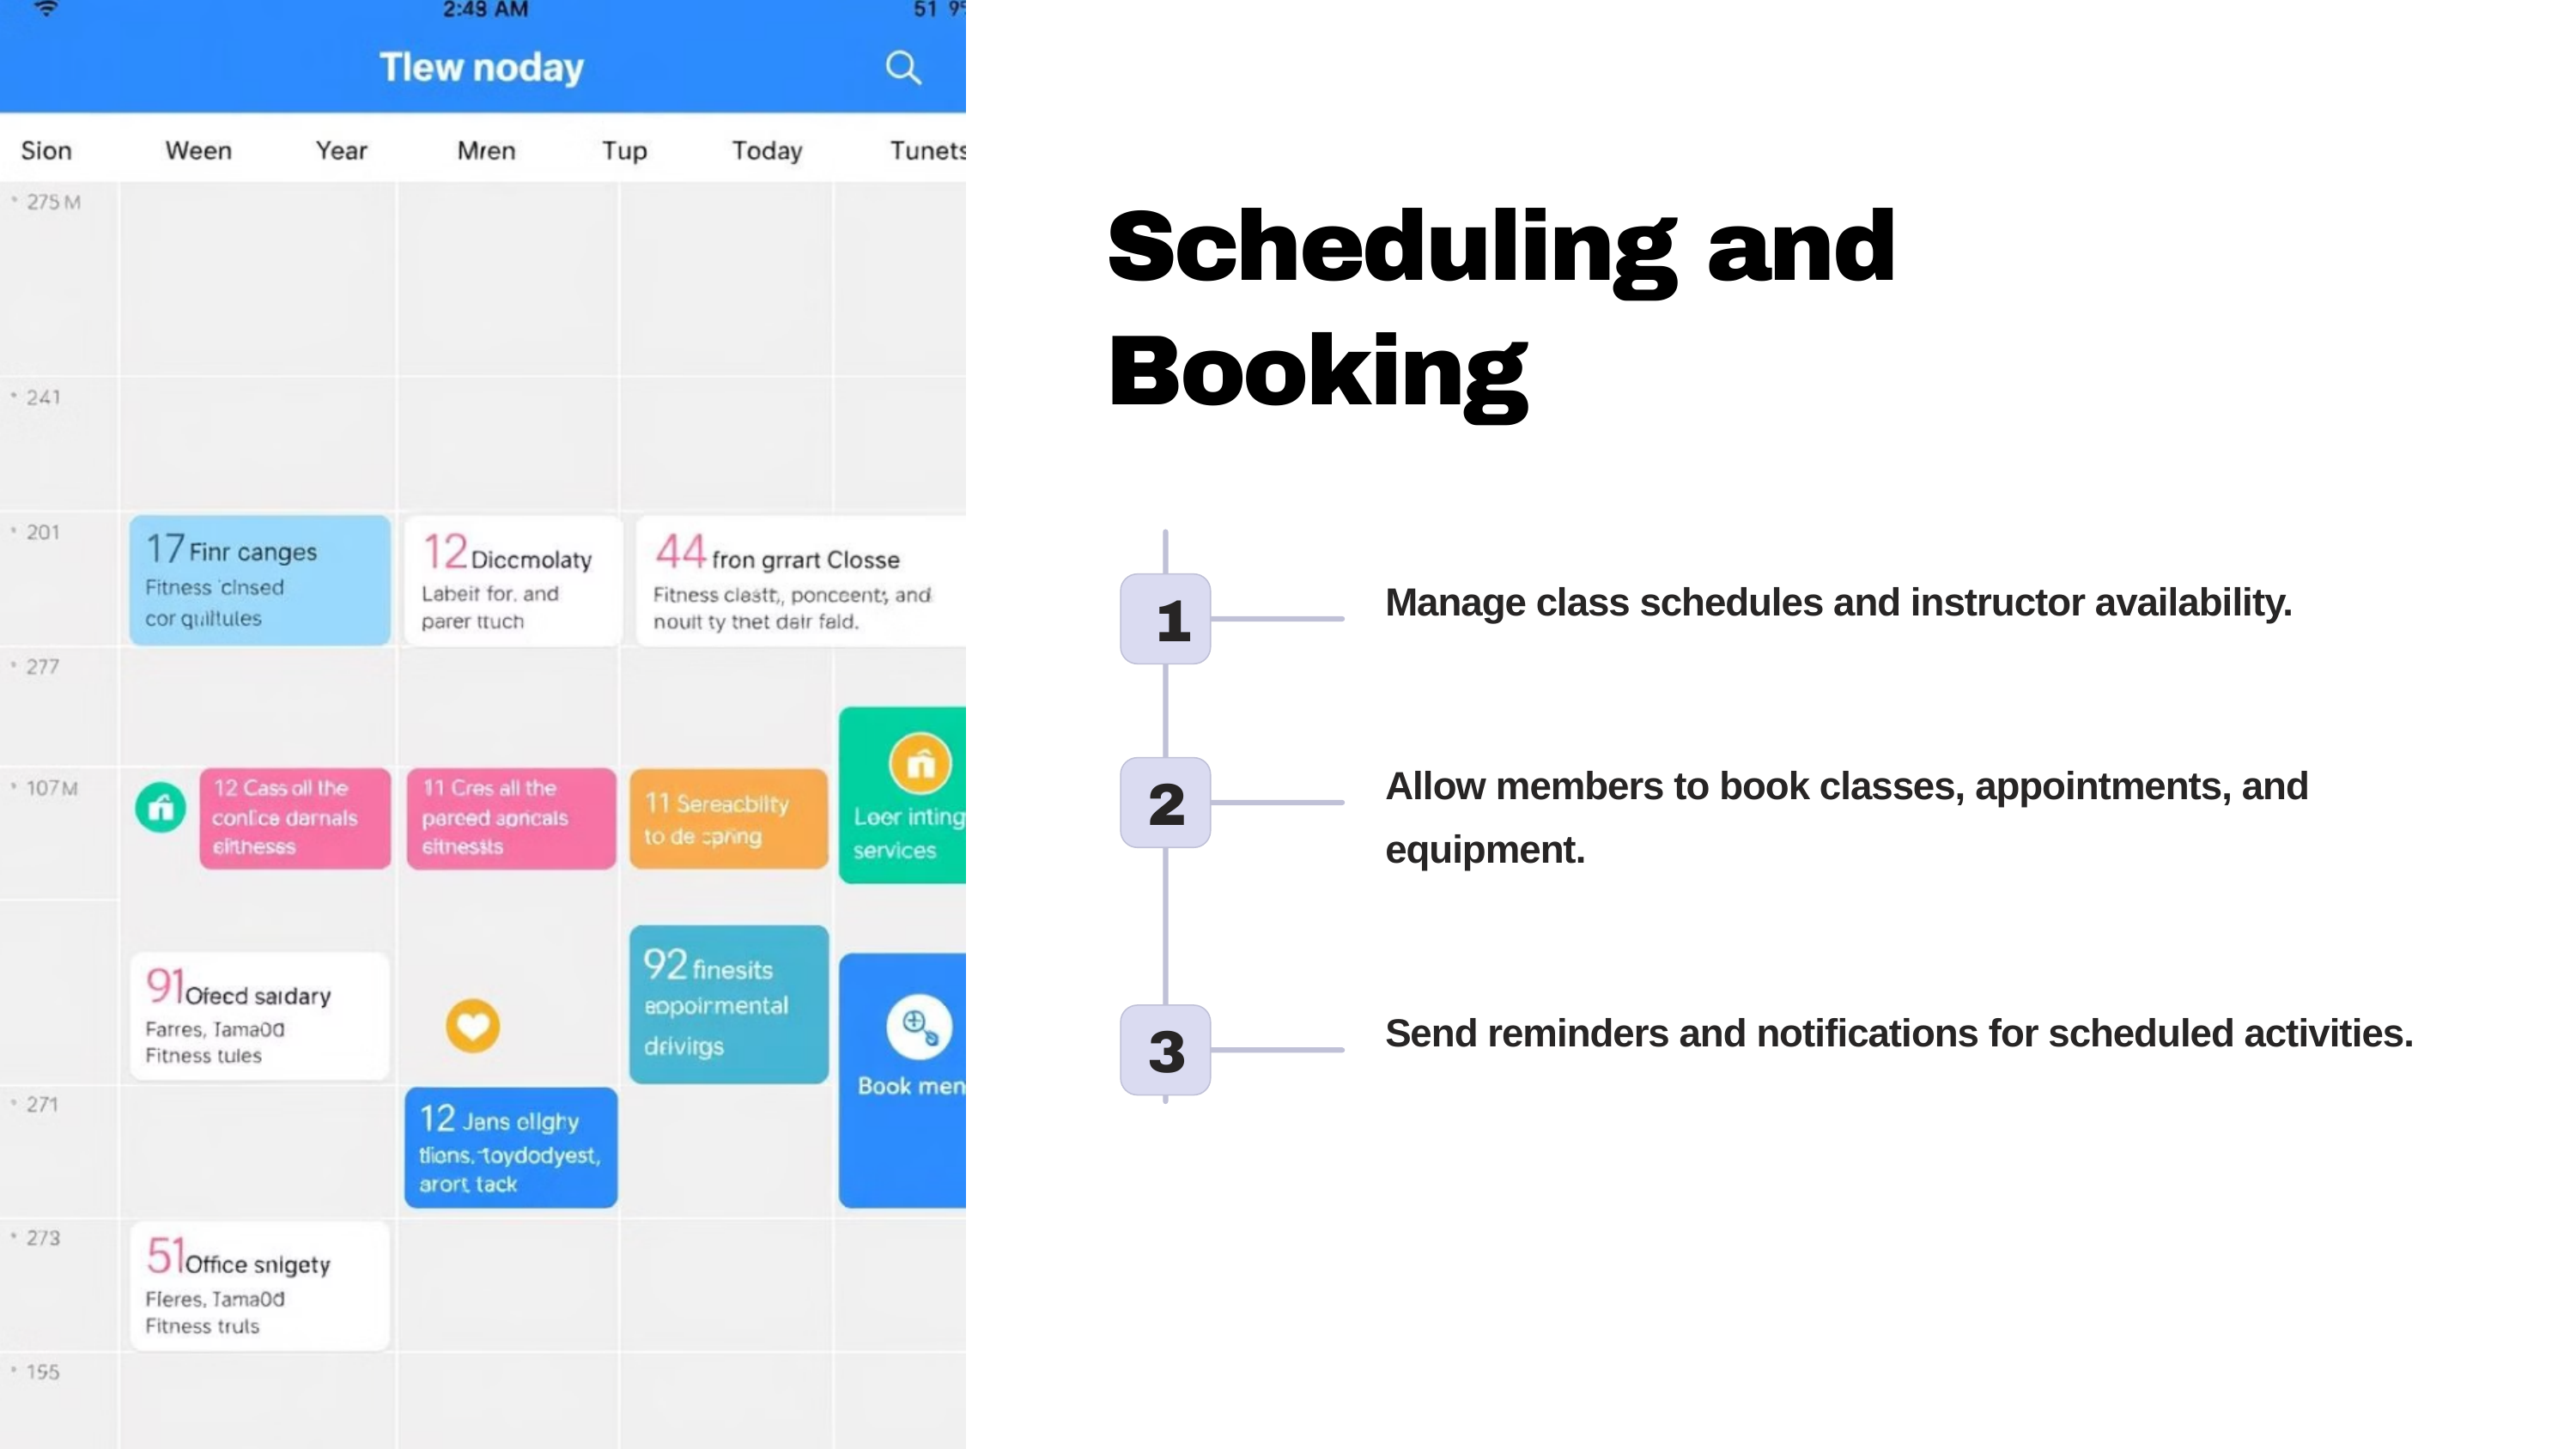

Scheduling and Booking

Manage class schedules and instructor availability.

1

Allow members to book classes, appointments, and equipment.

2

Send reminders and notifications for scheduled activities.

3